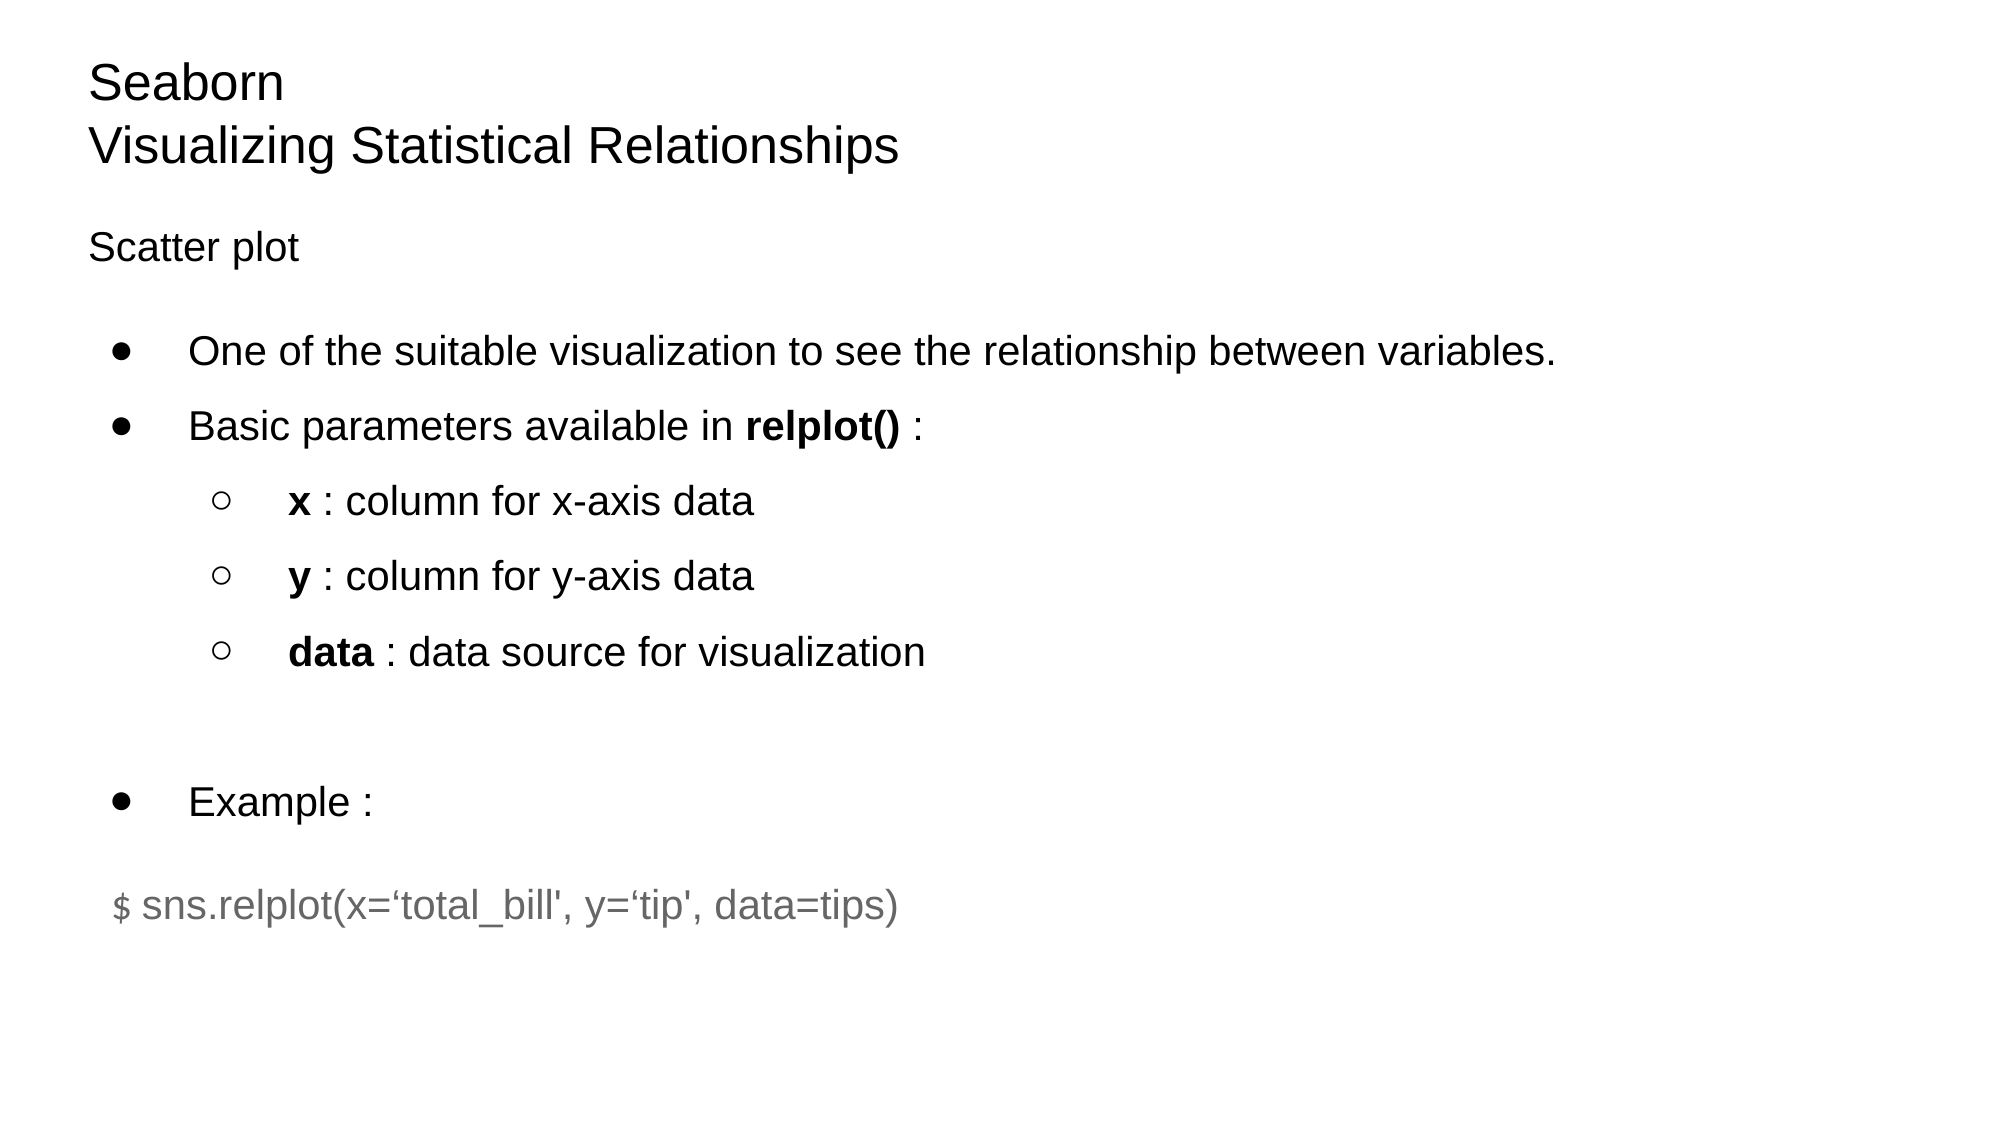

# Seaborn
Visualizing Statistical Relationships
Scatter plot
One of the suitable visualization to see the relationship between variables.
Basic parameters available in relplot() :
x : column for x-axis data
y : column for y-axis data
data : data source for visualization
Example :
  $ sns.relplot(x=‘total_bill', y=‘tip', data=tips)